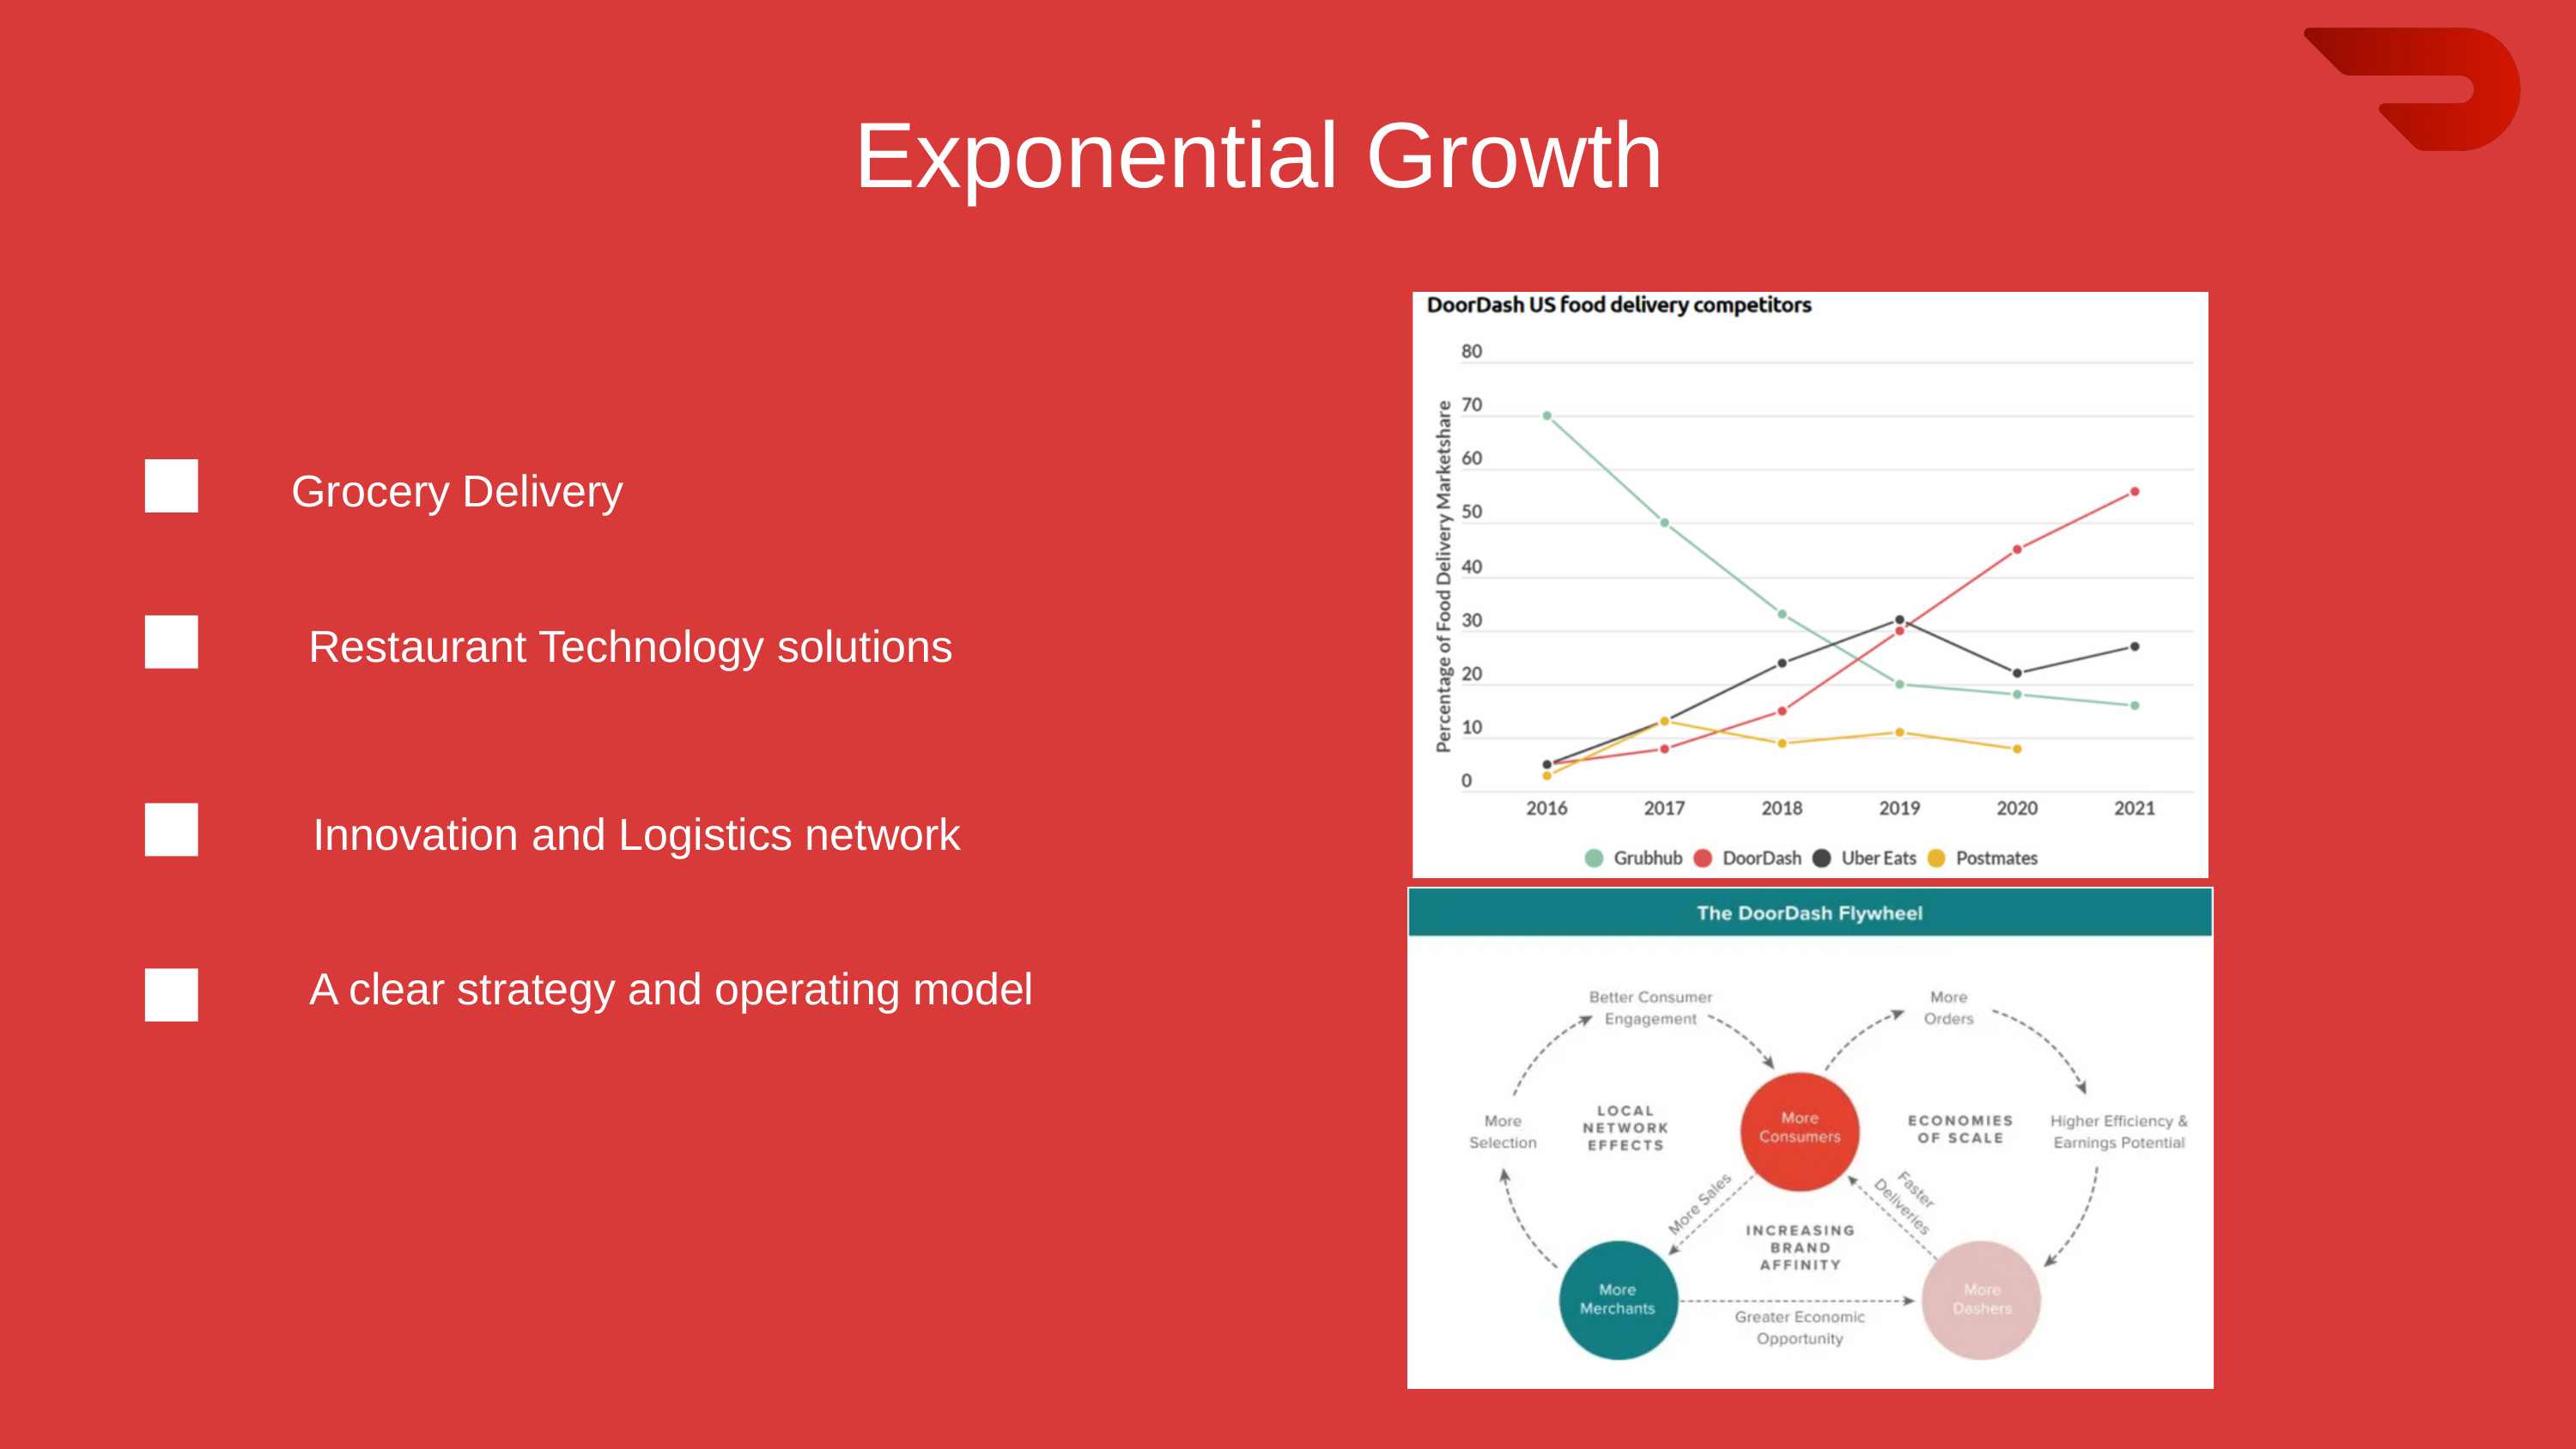

Exponential Growth

Grocery Delivery

Restaurant Technology solutions

Innovation and Logistics network

A clear strategy and operating model